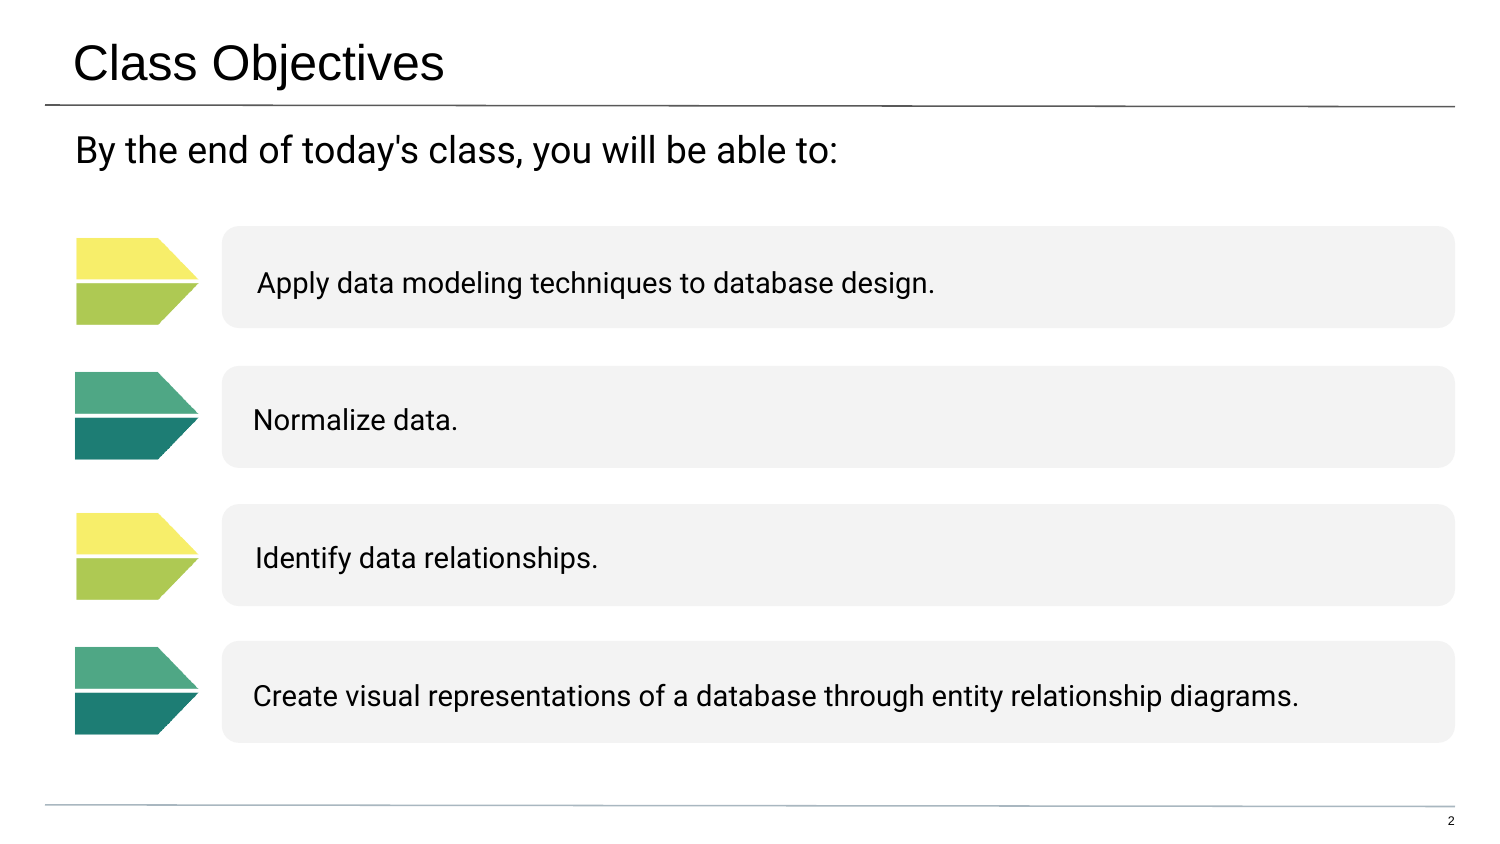

# Class Objectives
By the end of today's class, you will be able to:
Apply data modeling techniques to database design.
Normalize data.
Identify data relationships.
Create visual representations of a database through entity relationship diagrams.

2